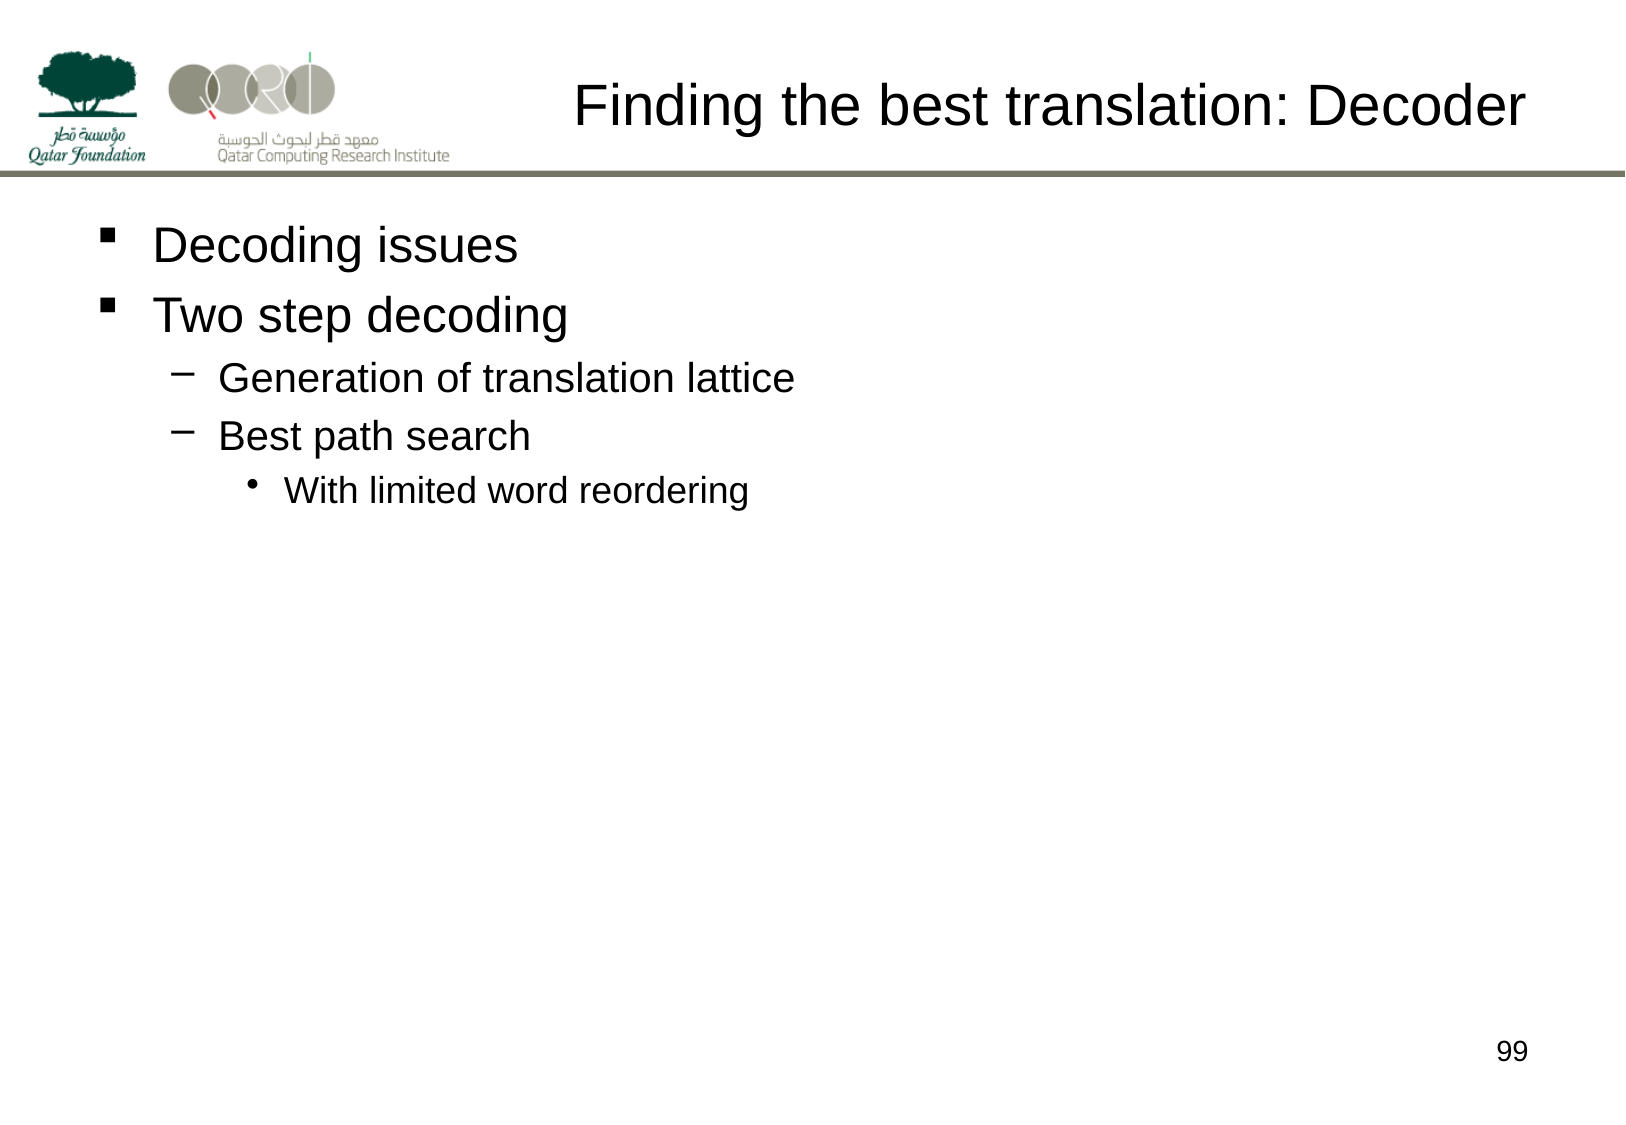

# Finding the best translation: Decoder
Decoding issues
Two step decoding
Generation of translation lattice
Best path search
With limited word reordering
99